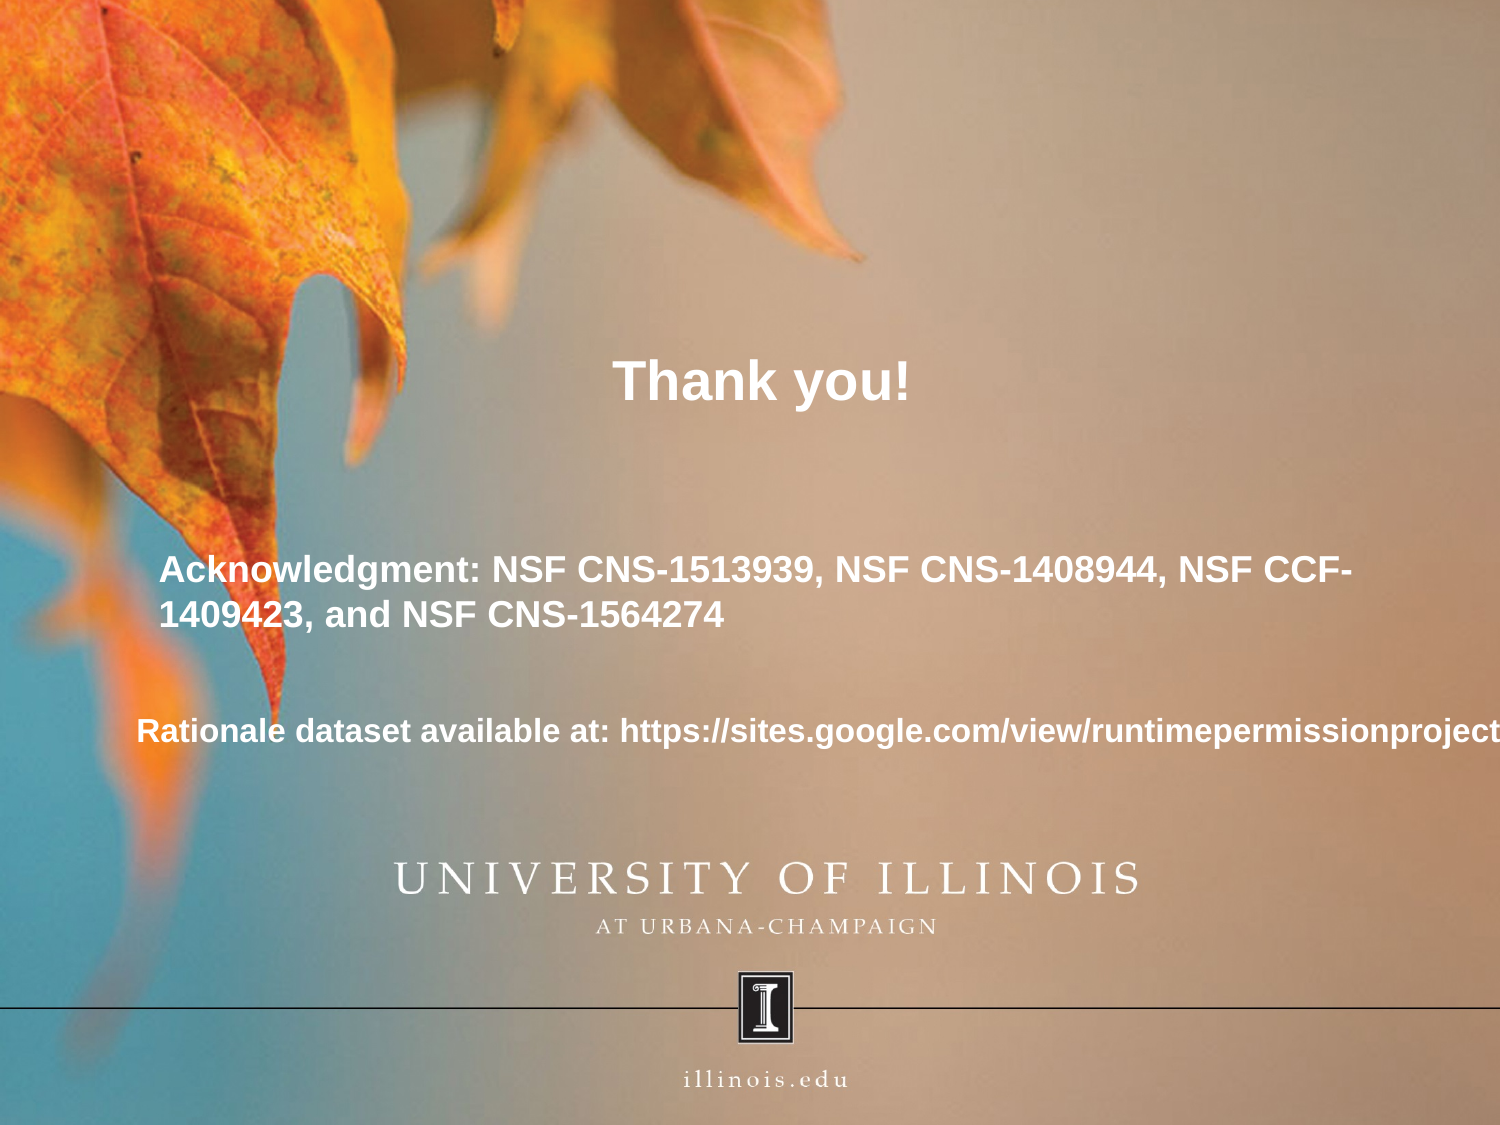

# Thank you!
Acknowledgment: NSF CNS-1513939, NSF CNS-1408944, NSF CCF-1409423, and NSF CNS-1564274
 Rationale dataset available at: https://sites.google.com/view/runtimepermissionproject/